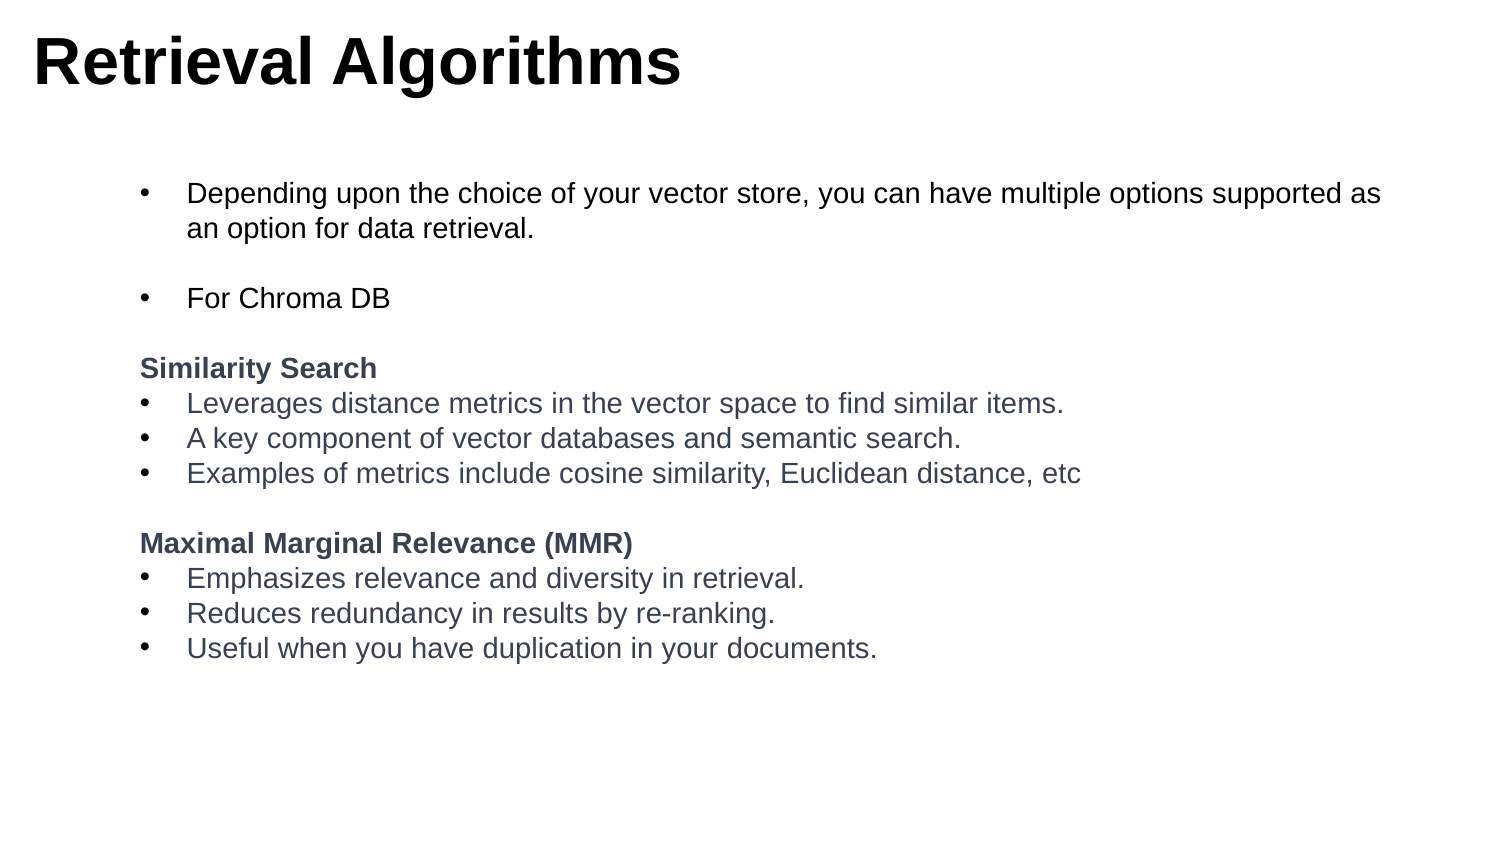

Retrieval Algorithms
Depending upon the choice of your vector store, you can have multiple options supported as an option for data retrieval.

For Chroma DB

Similarity Search
Leverages distance metrics in the vector space to find similar items.
A key component of vector databases and semantic search.
Examples of metrics include cosine similarity, Euclidean distance, etc

Maximal Marginal Relevance (MMR)
Emphasizes relevance and diversity in retrieval.
Reduces redundancy in results by re-ranking.
Useful when you have duplication in your documents.